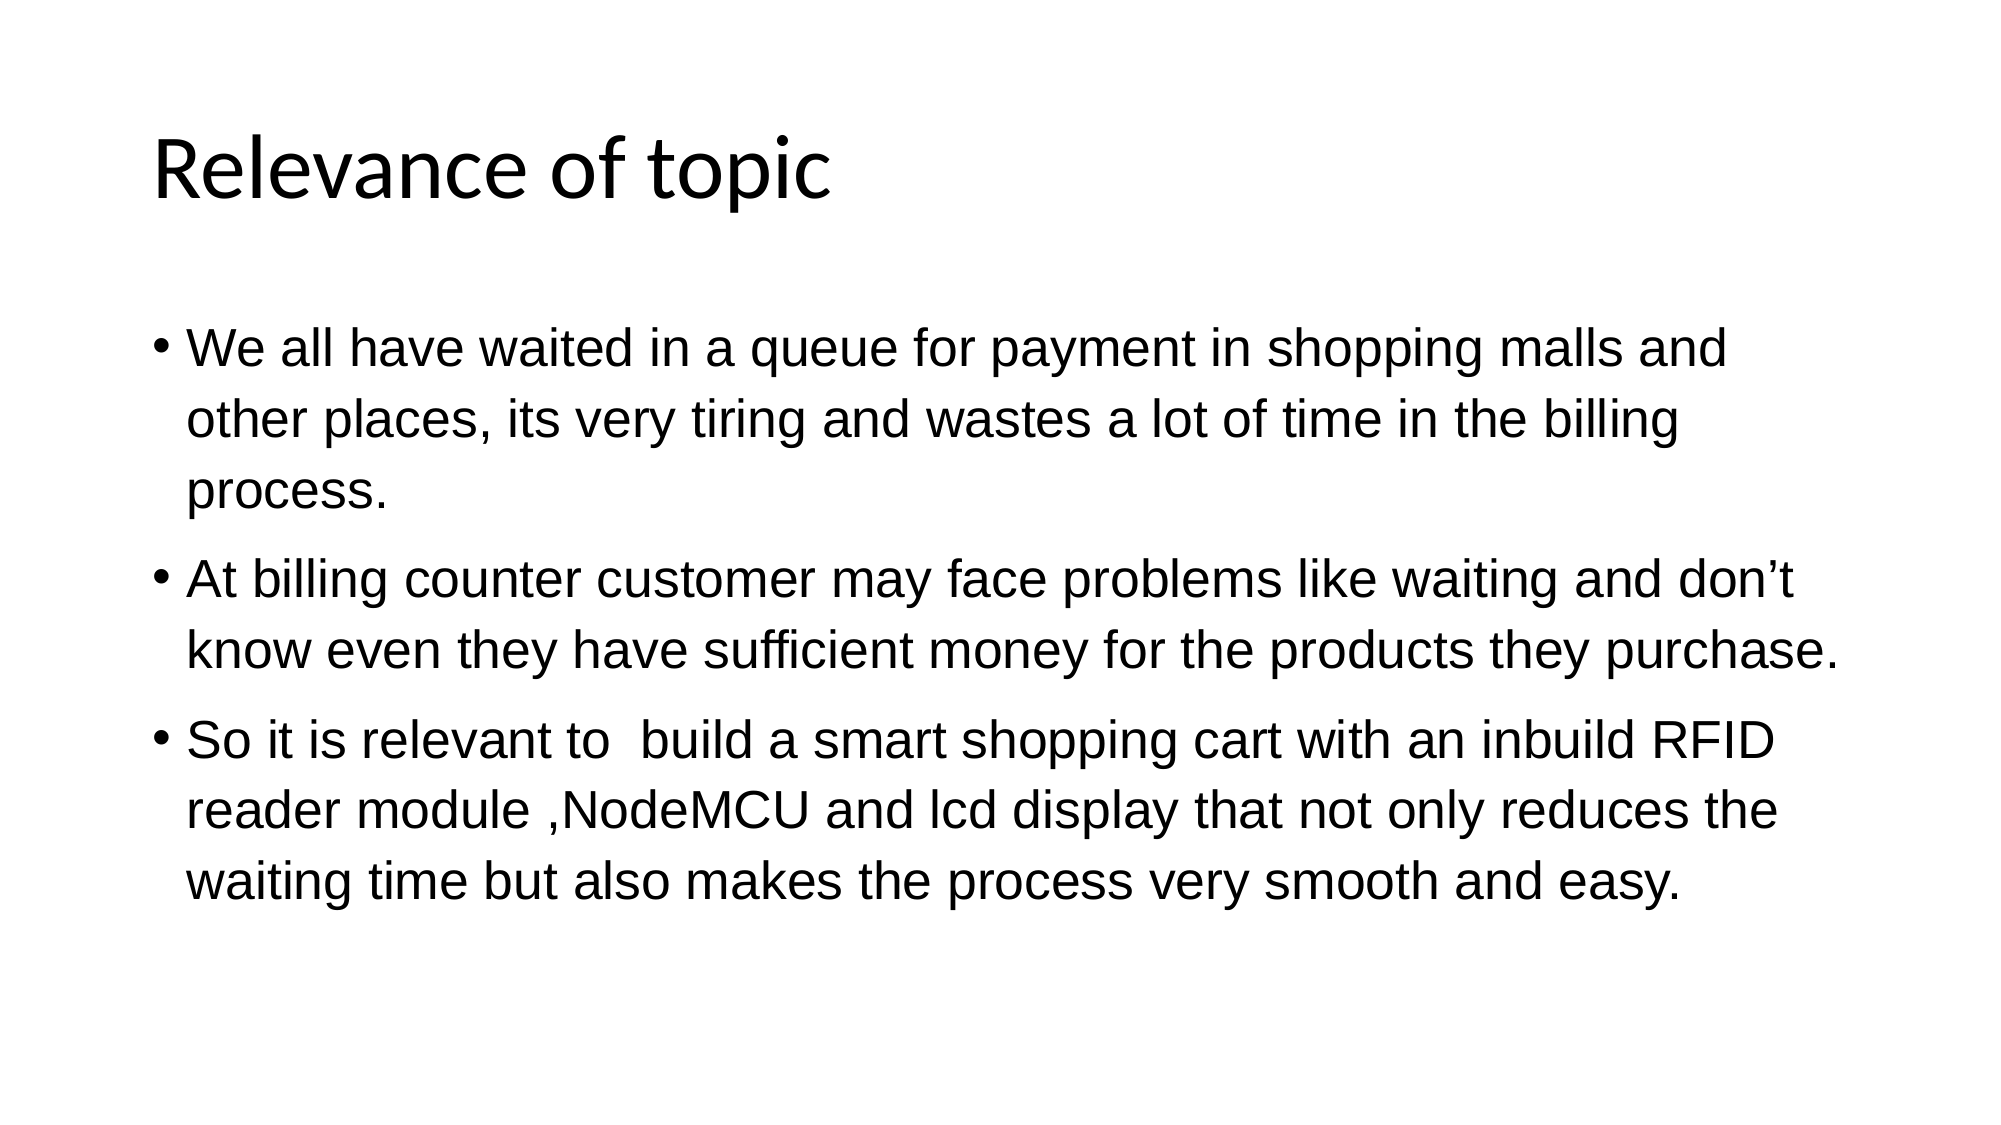

# Relevance of topic
We all have waited in a queue for payment in shopping malls and other places, its very tiring and wastes a lot of time in the billing process.
At billing counter customer may face problems like waiting and don’t know even they have sufficient money for the products they purchase.
So it is relevant to  build a smart shopping cart with an inbuild RFID reader module ,NodeMCU and lcd display that not only reduces the waiting time but also makes the process very smooth and easy.